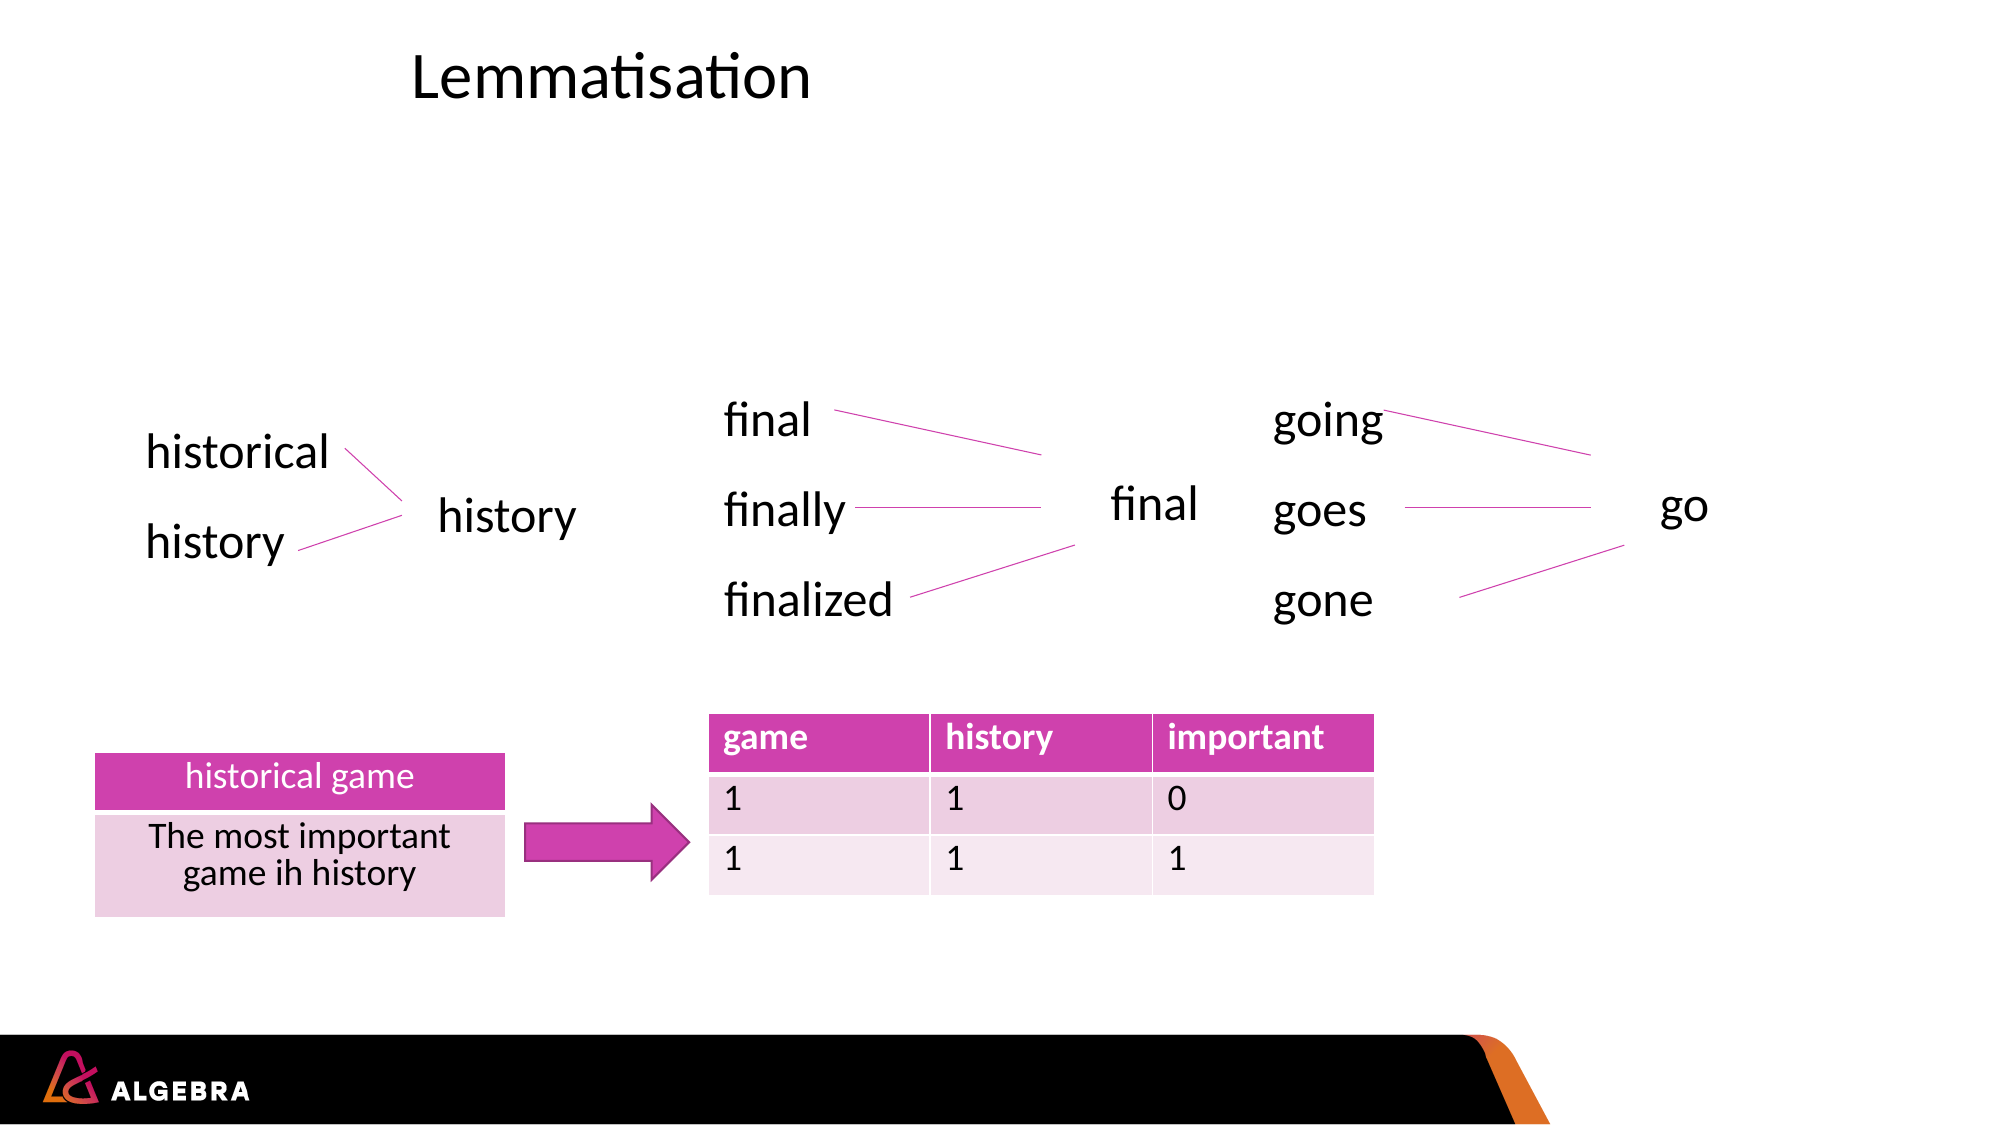

Lemmatisation
final
going
historical
final
go
finally
goes
history
history
finalized
gone
| game | history | important |
| --- | --- | --- |
| 1 | 1 | 0 |
| 1 | 1 | 1 |
| historical game |
| --- |
| The most important game ih history |